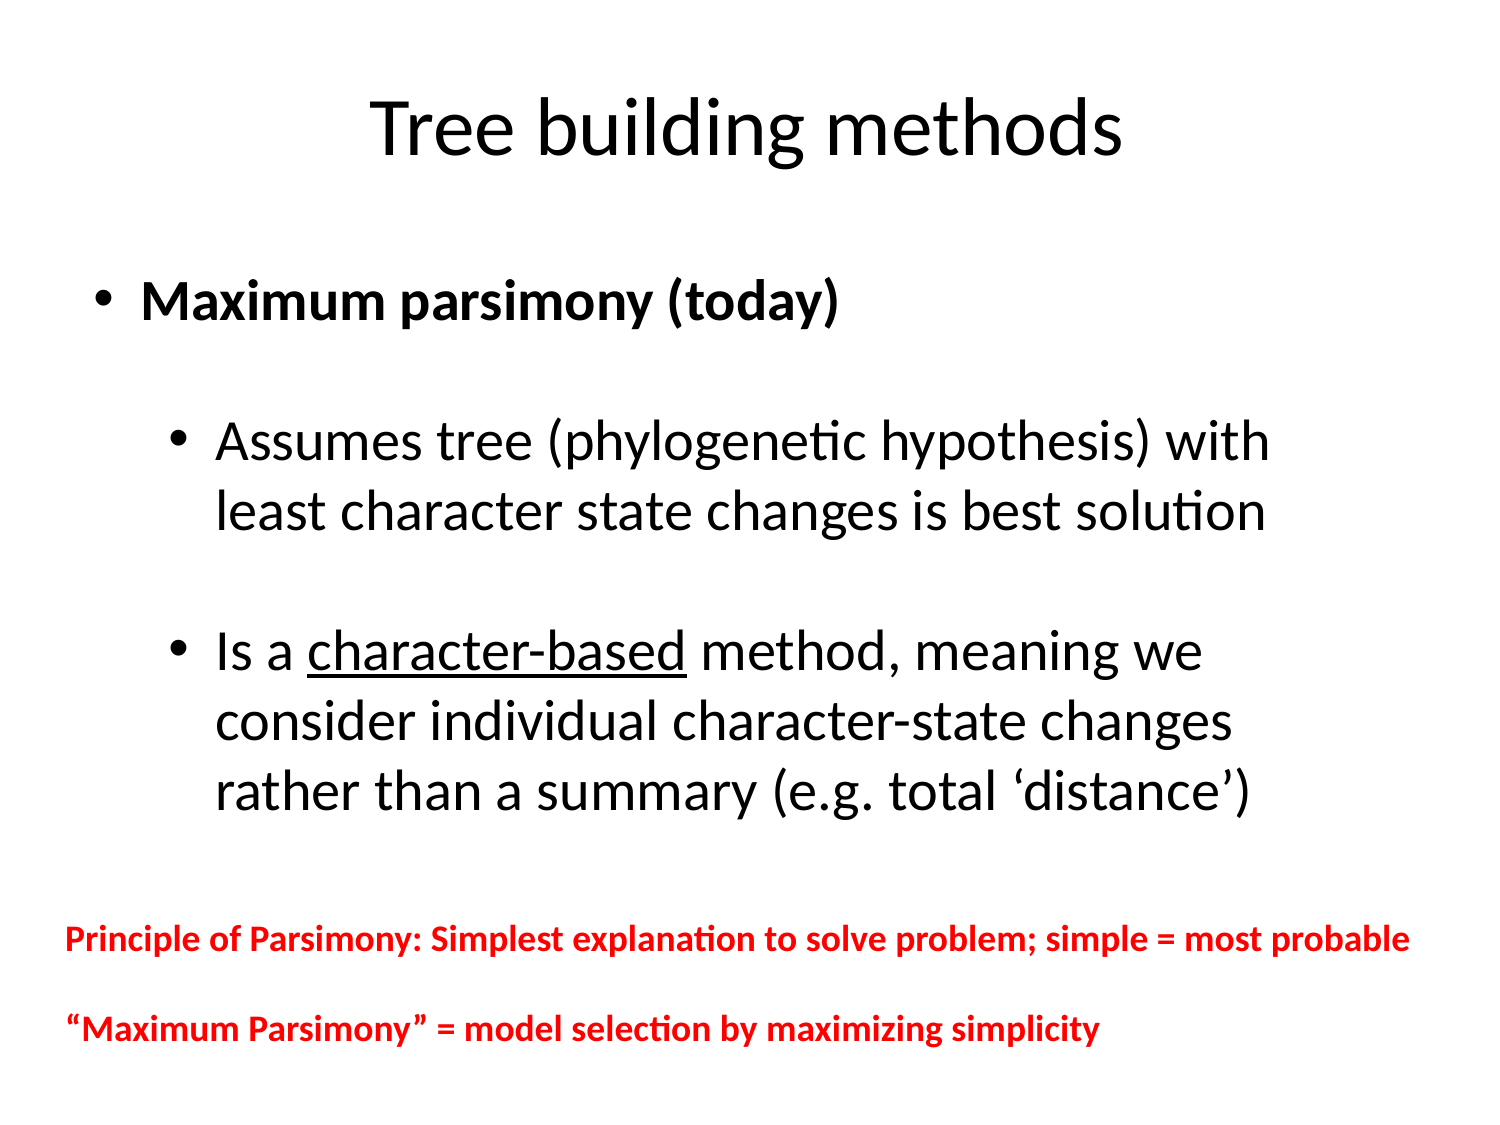

Tree building methods
Maximum parsimony (today)

Assumes tree (phylogenetic hypothesis) with least character state changes is best solution

Is a character-based method, meaning we consider individual character-state changes rather than a summary (e.g. total ‘distance’)

Principle of Parsimony: Simplest explanation to solve problem; simple = most probable

“Maximum Parsimony” = model selection by maximizing simplicity